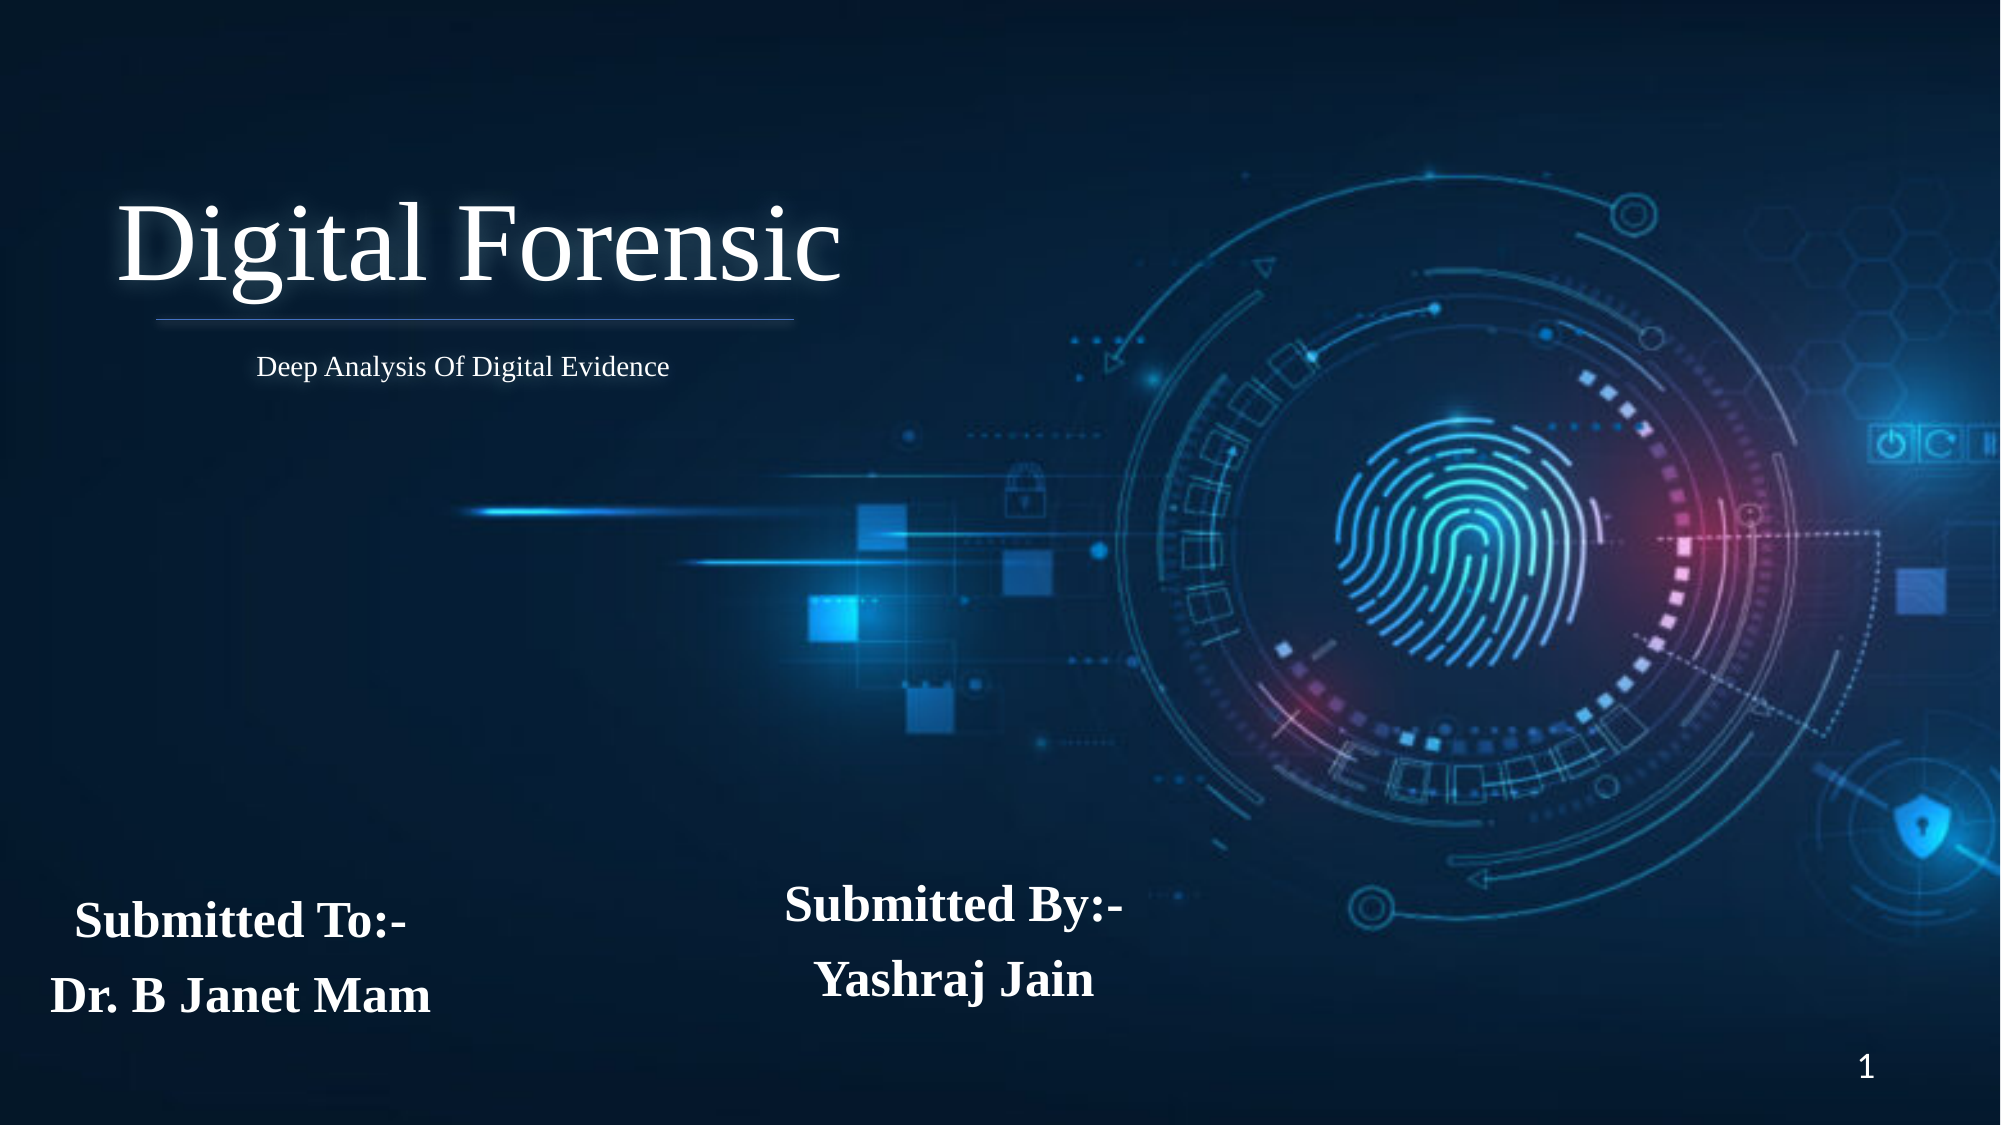

Digital Forensic
Deep Analysis Of Digital Evidence
Submitted By:-
Yashraj Jain
Submitted To:-
Dr. B Janet Mam

1